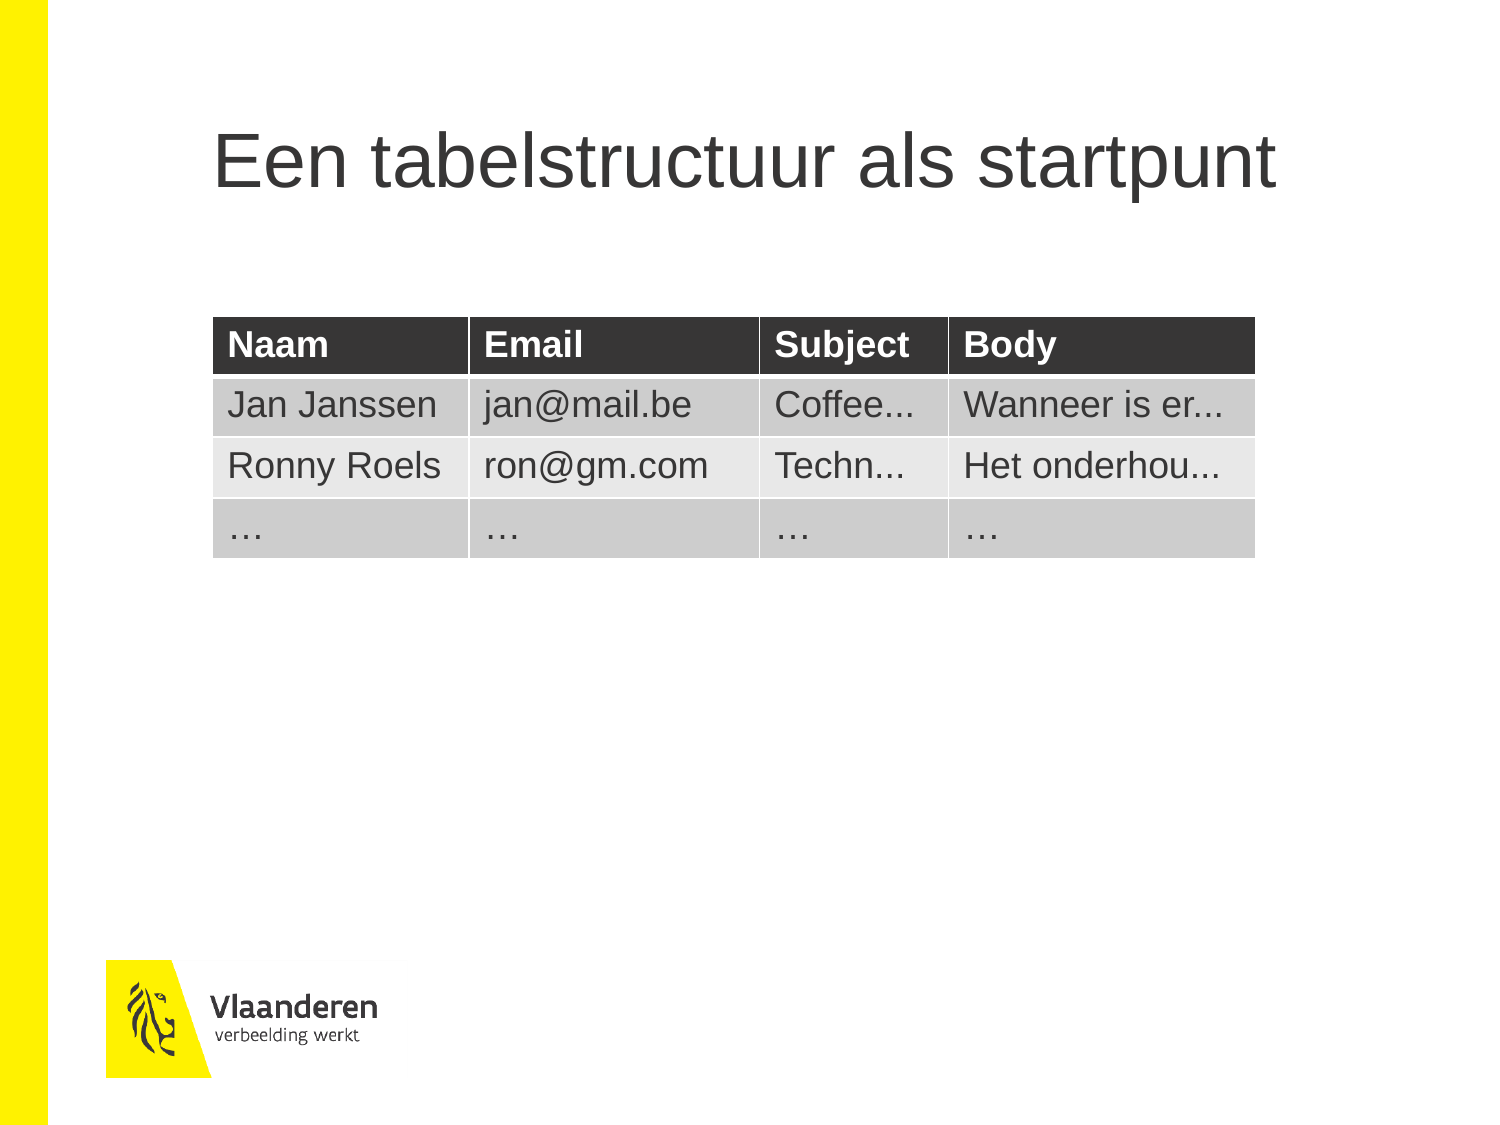

# Een tabelstructuur als startpunt

| Naam | Email | Subject | Body |
| --- | --- | --- | --- |
| Jan Janssen | jan@mail.be | Coffee... | Wanneer is er... |
| Ronny Roels | ron@gm.com | Techn... | Het onderhou... |
| … | … | … | … |